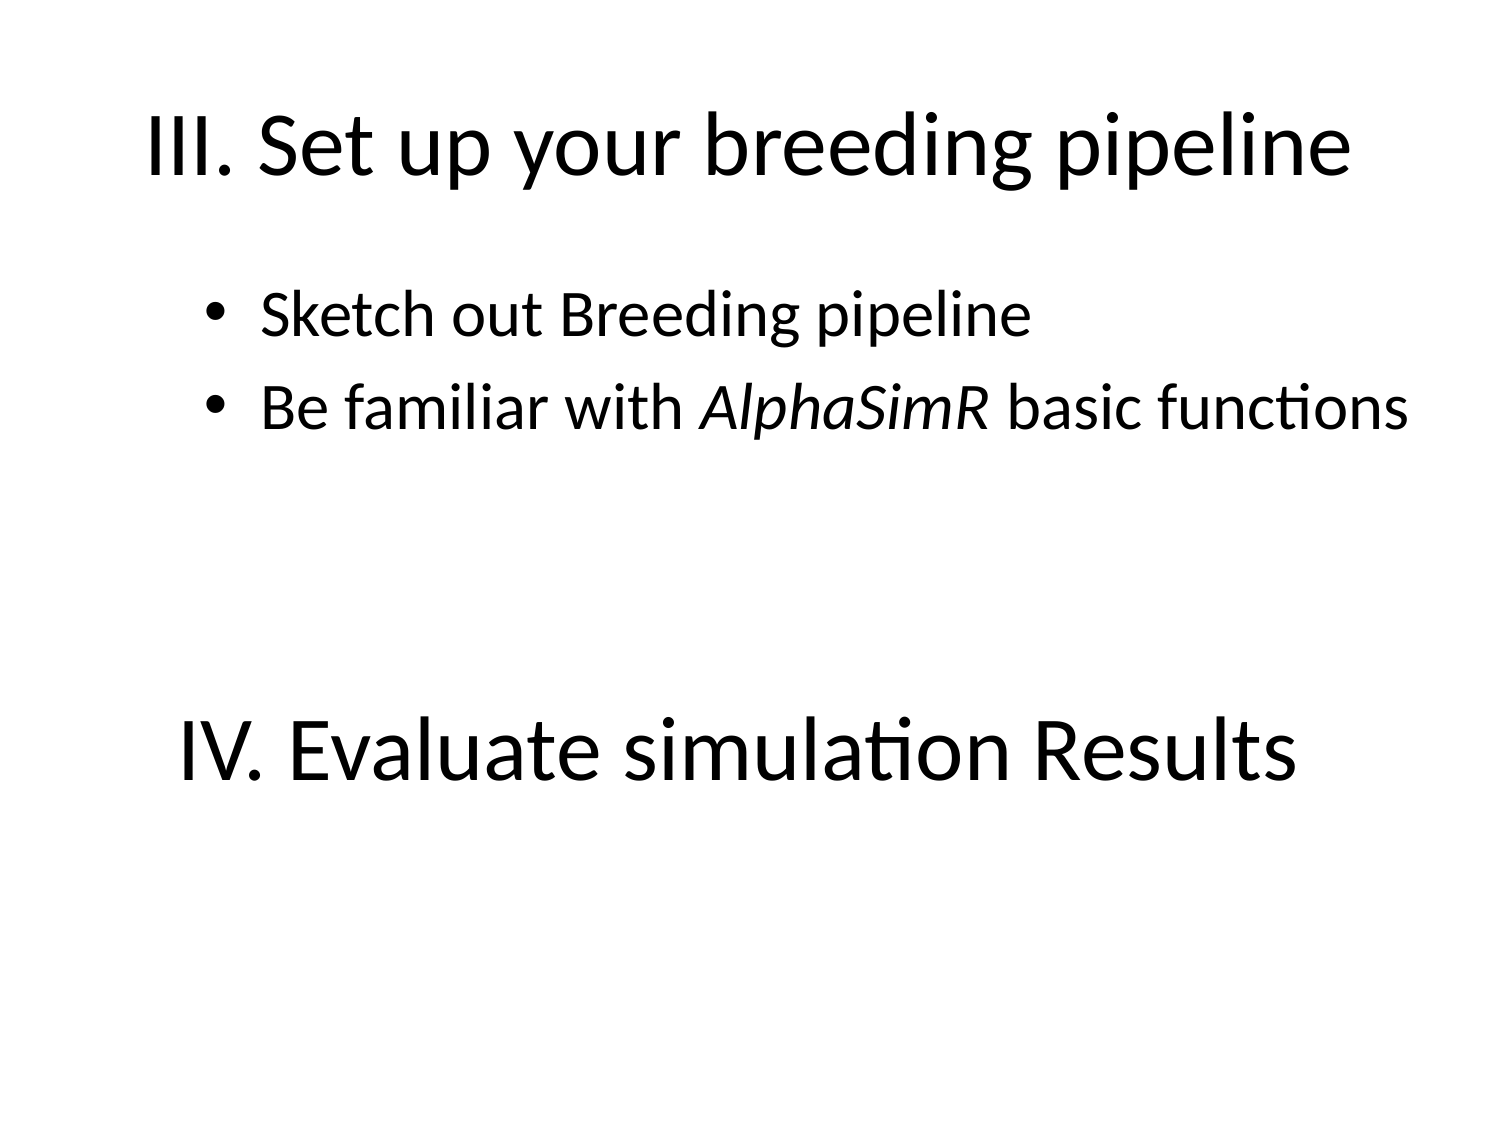

# III. Set up your breeding pipeline
Sketch out Breeding pipeline
Be familiar with AlphaSimR basic functions
IV. Evaluate simulation Results